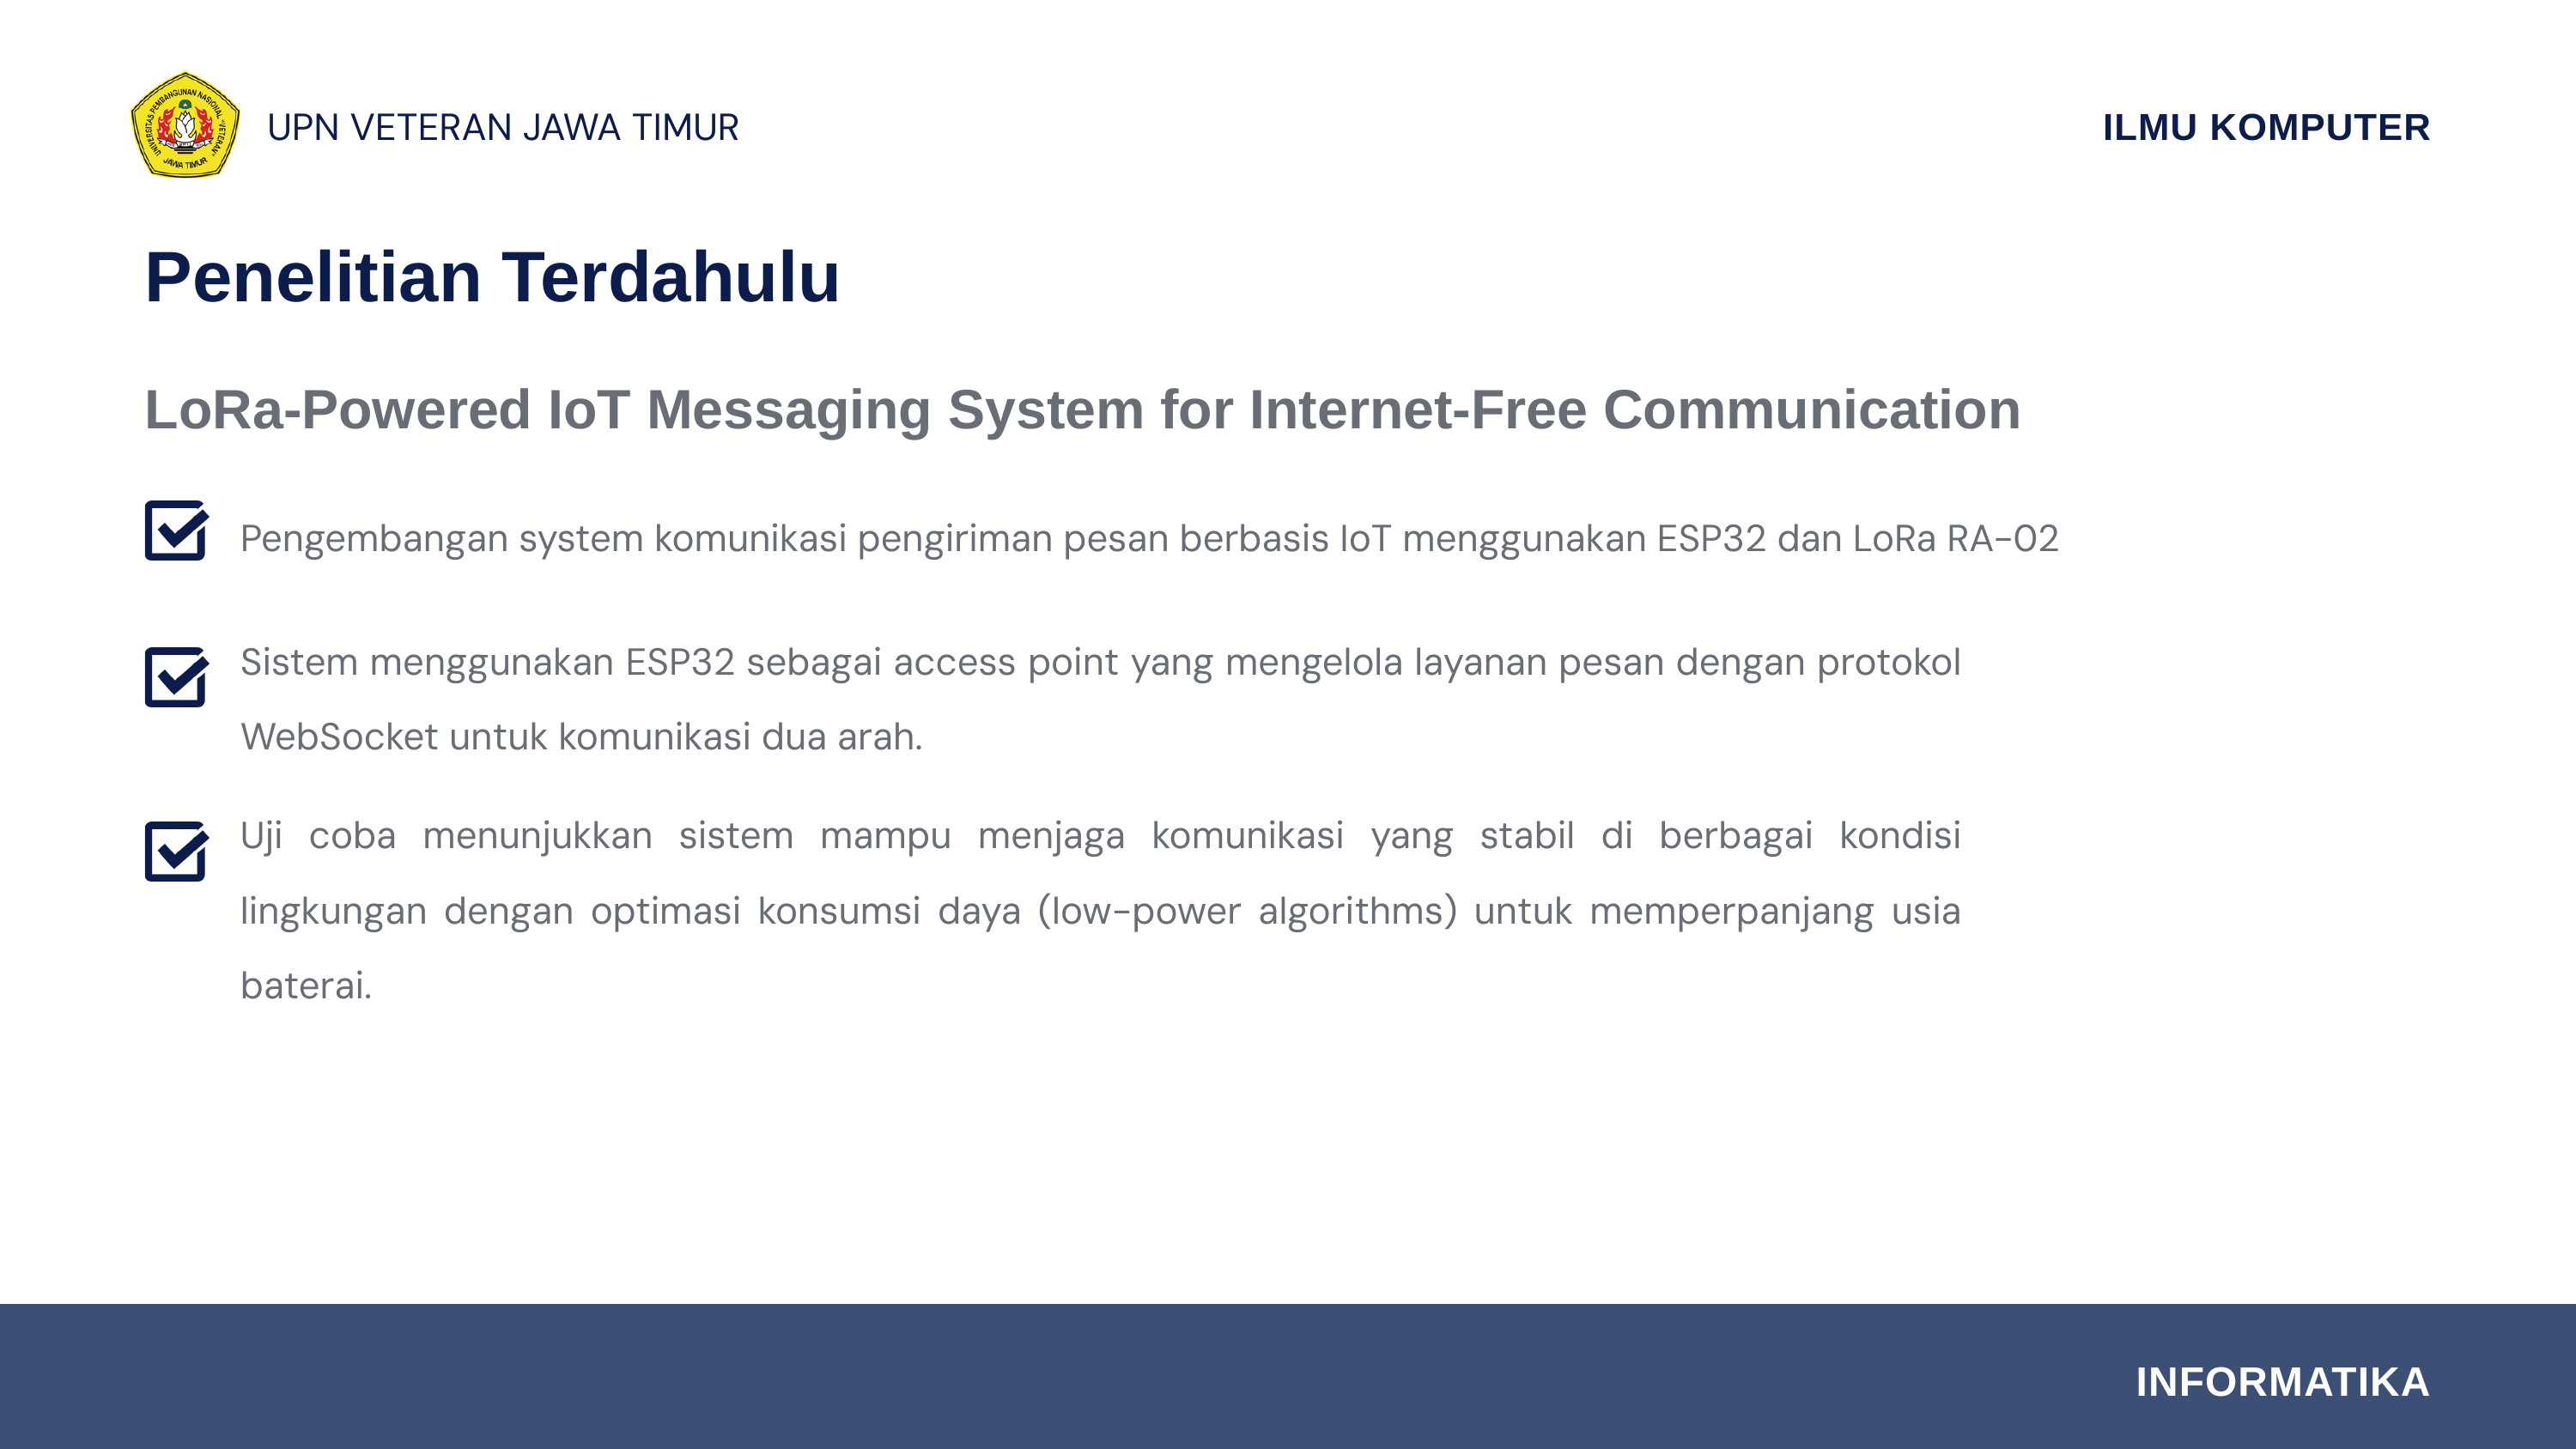

UPN VETERAN JAWA TIMUR
ILMU KOMPUTER
Penelitian Terdahulu
LoRa-Powered IoT Messaging System for Internet-Free Communication
Pengembangan system komunikasi pengiriman pesan berbasis IoT menggunakan ESP32 dan LoRa RA-02

Sistem menggunakan ESP32 sebagai access point yang mengelola layanan pesan dengan protokol WebSocket untuk komunikasi dua arah.

Uji coba menunjukkan sistem mampu menjaga komunikasi yang stabil di berbagai kondisi lingkungan dengan optimasi konsumsi daya (low-power algorithms) untuk memperpanjang usia baterai.

INFORMATIKA